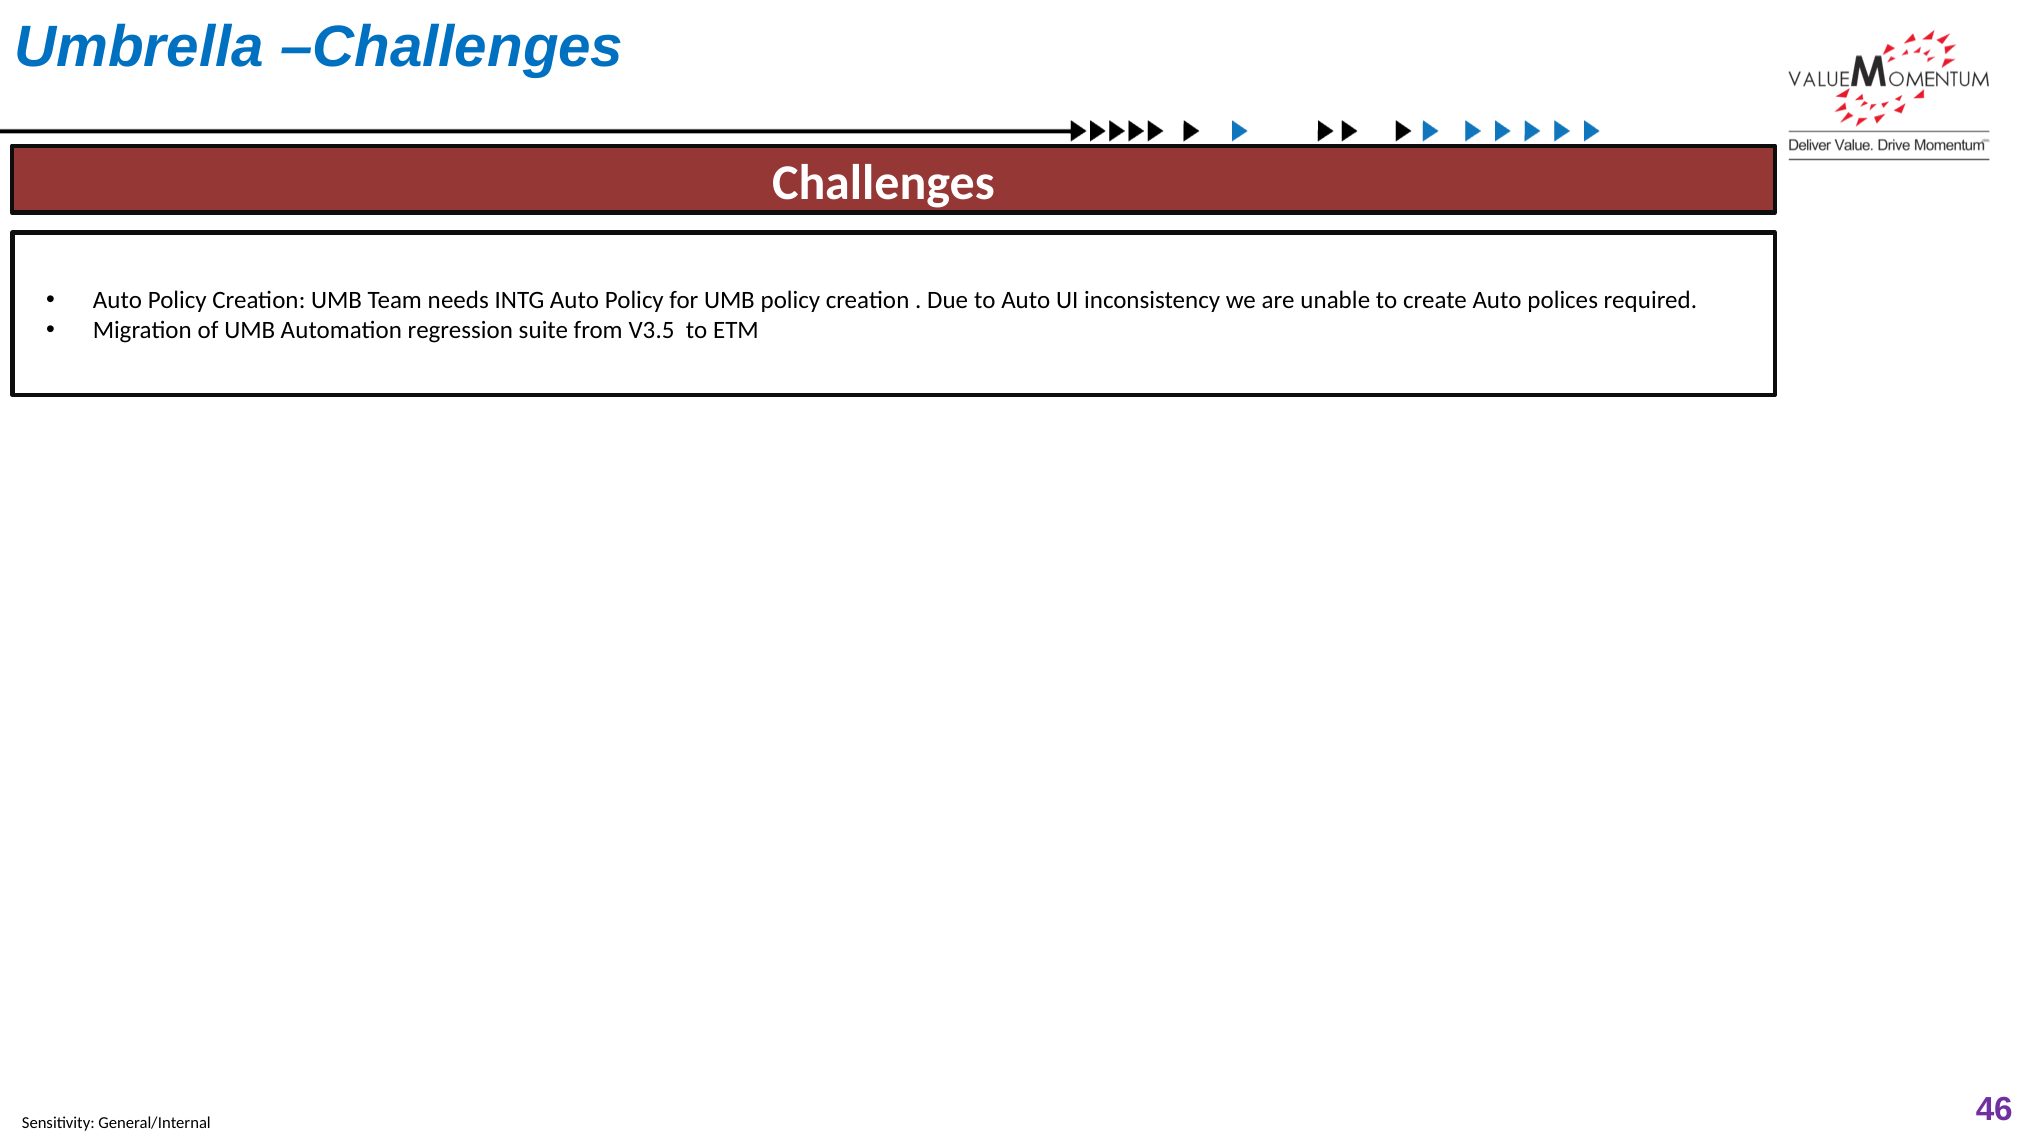

Umbrella –Challenges
Challenges
Auto Policy Creation: UMB Team needs INTG Auto Policy for UMB policy creation . Due to Auto UI inconsistency we are unable to create Auto polices required.
Migration of UMB Automation regression suite from V3.5  to ETM